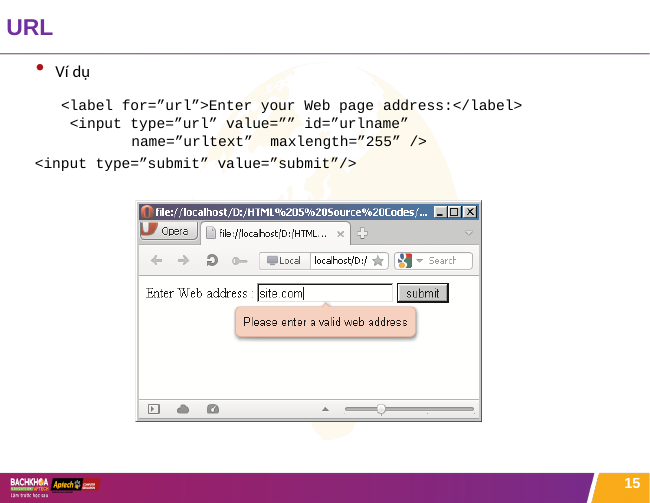

# URL
Ví dụ
<label for=”url”>Enter your Web page address:</label>
<input type=”url” value=”” id=”urlname” name=”urltext”  maxlength=”255” />
<input type=”submit” value=”submit”/>

15